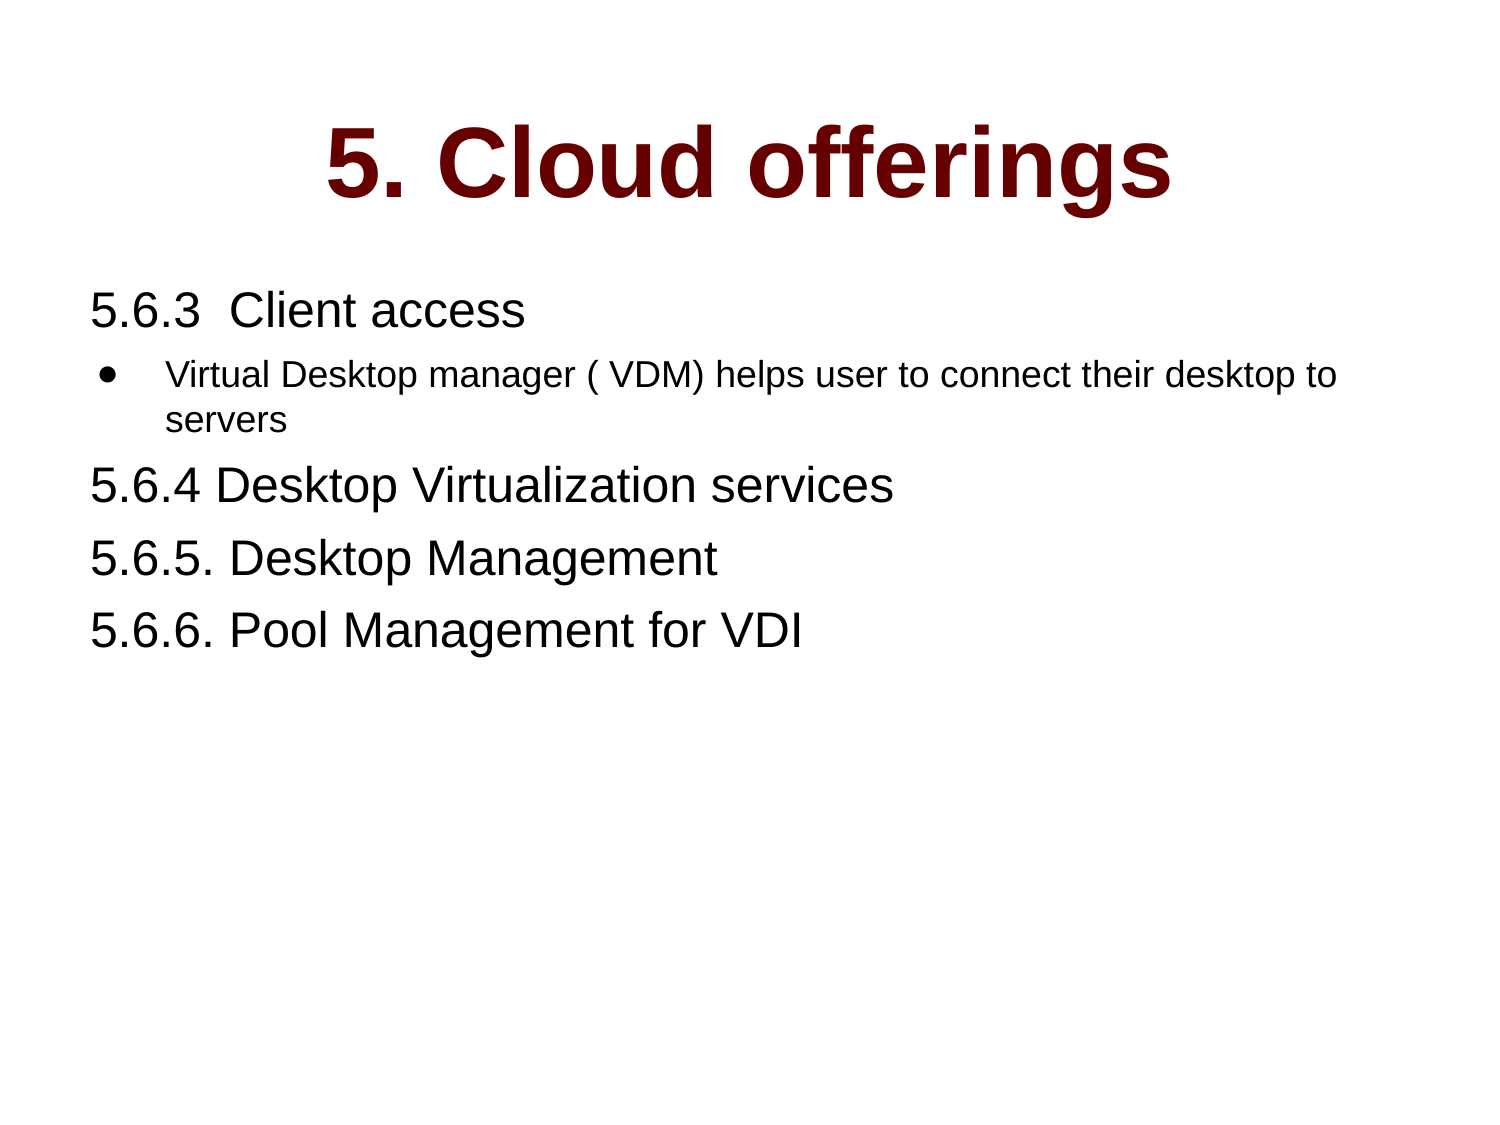

# 5. Cloud offerings
5.6.3  Client access
Virtual Desktop manager ( VDM) helps user to connect their desktop to servers
5.6.4 Desktop Virtualization services
5.6.5. Desktop Management
5.6.6. Pool Management for VDI